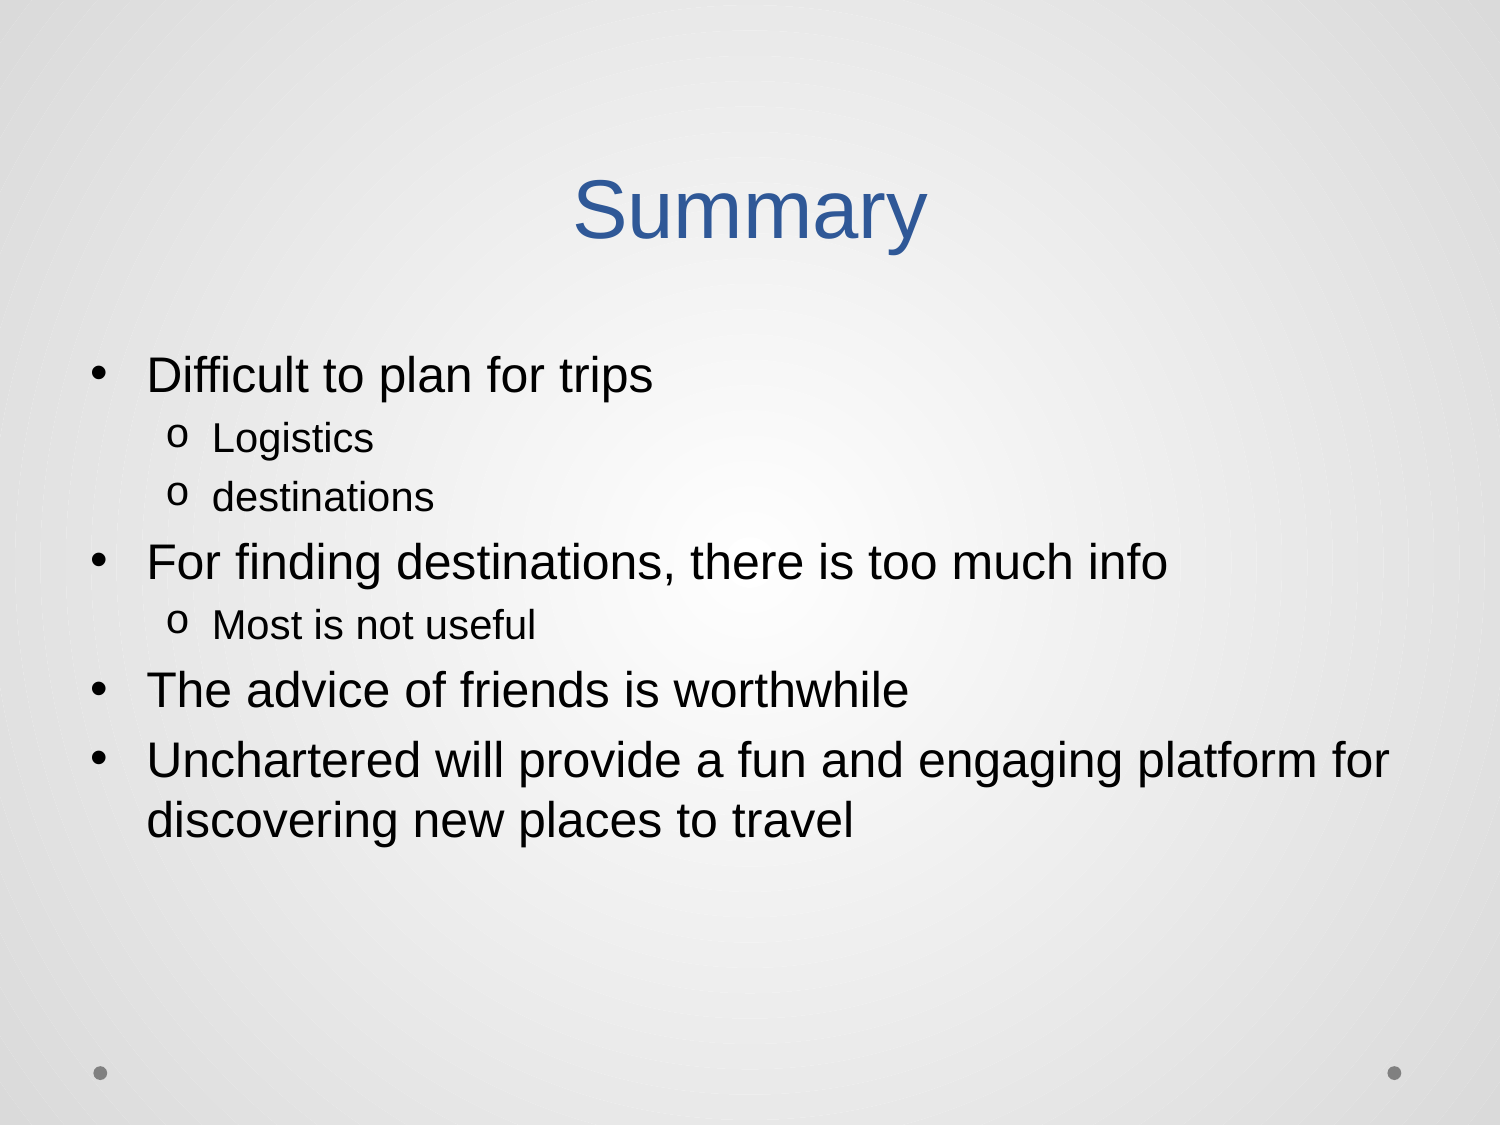

# Summary
Difficult to plan for trips
Logistics
destinations
For finding destinations, there is too much info
Most is not useful
The advice of friends is worthwhile
Unchartered will provide a fun and engaging platform for discovering new places to travel